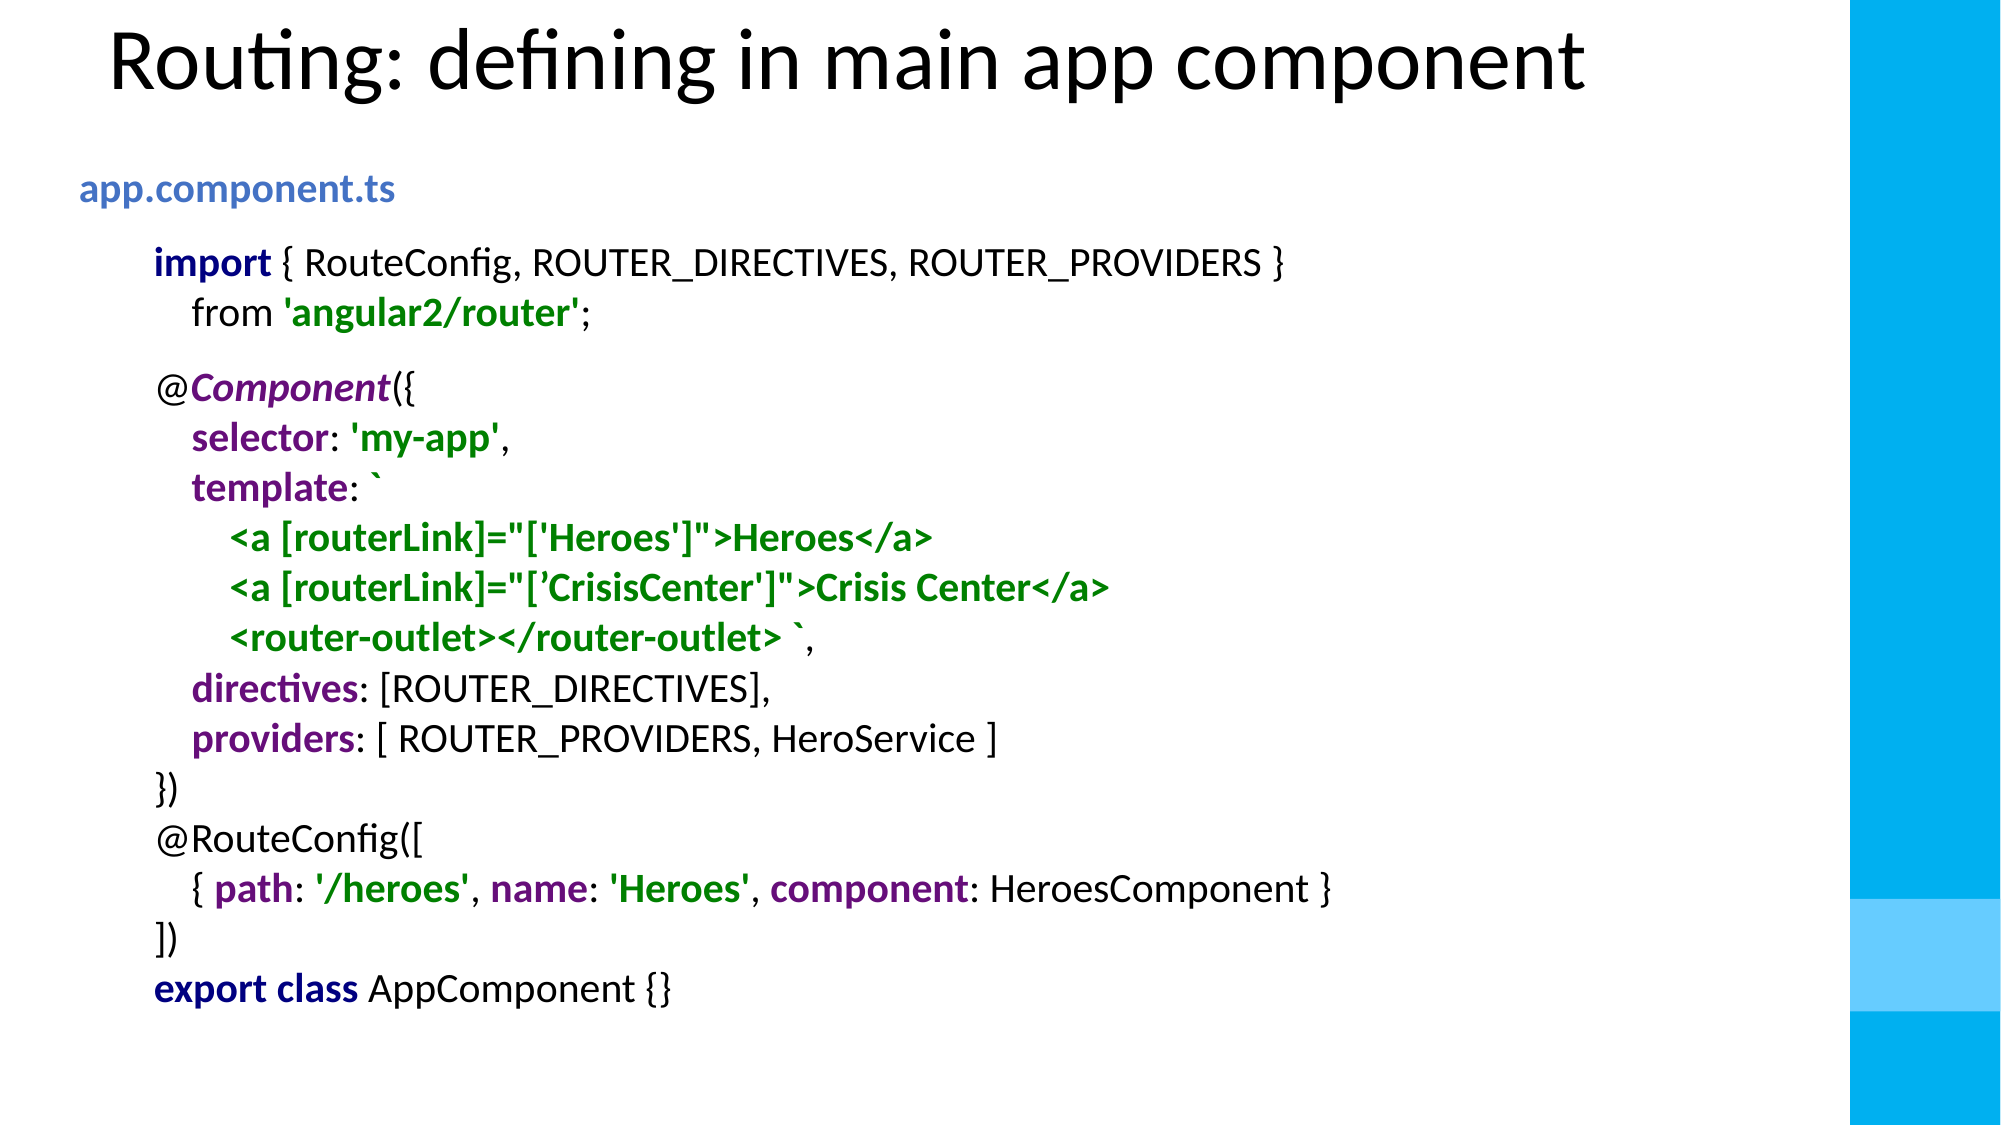

# Routing: defining in main app component
app.component.ts
import { RouteConfig, ROUTER_DIRECTIVES, ROUTER_PROVIDERS }
    from 'angular2/router';
@Component({
    selector: 'my-app',
    template: `
        <a [routerLink]="['Heroes']">Heroes</a>
        <a [routerLink]="[’CrisisCenter']">Crisis Center</a>
        <router-outlet></router-outlet> `,
    directives: [ROUTER_DIRECTIVES],
    providers: [ ROUTER_PROVIDERS, HeroService ]
})
@RouteConfig([
    { path: '/heroes', name: 'Heroes', component: HeroesComponent }
])
export class AppComponent {}